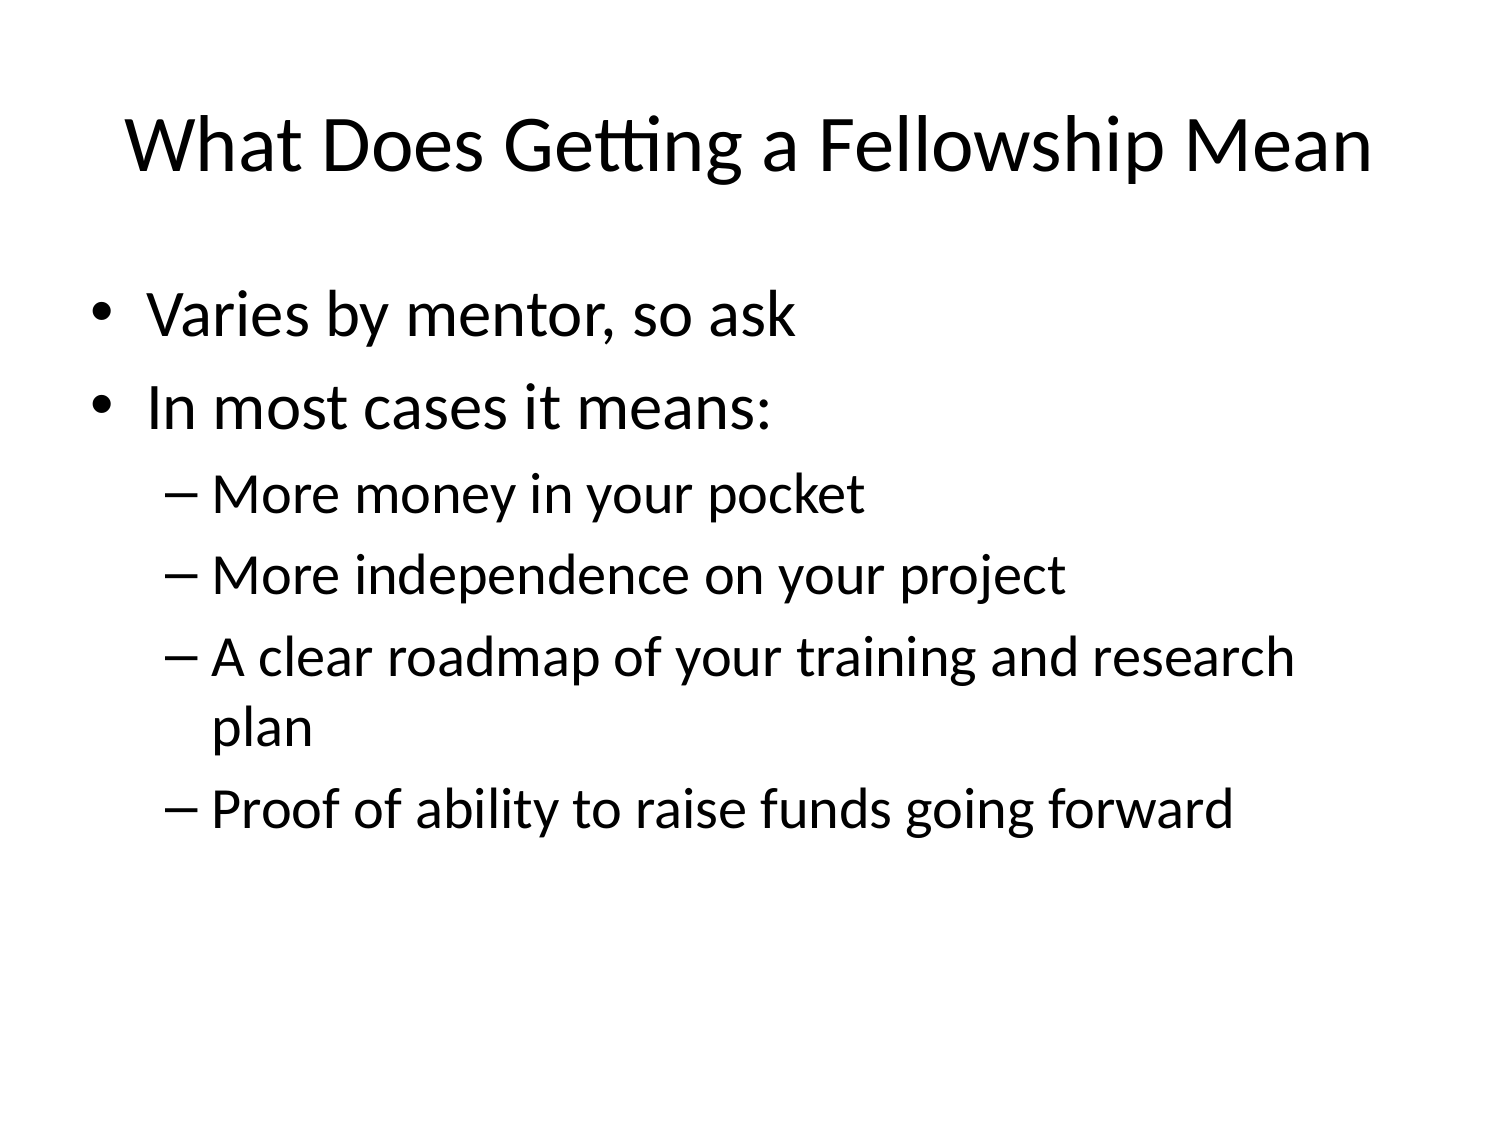

# What Does Getting a Fellowship Mean
Varies by mentor, so ask
In most cases it means:
More money in your pocket
More independence on your project
A clear roadmap of your training and research plan
Proof of ability to raise funds going forward